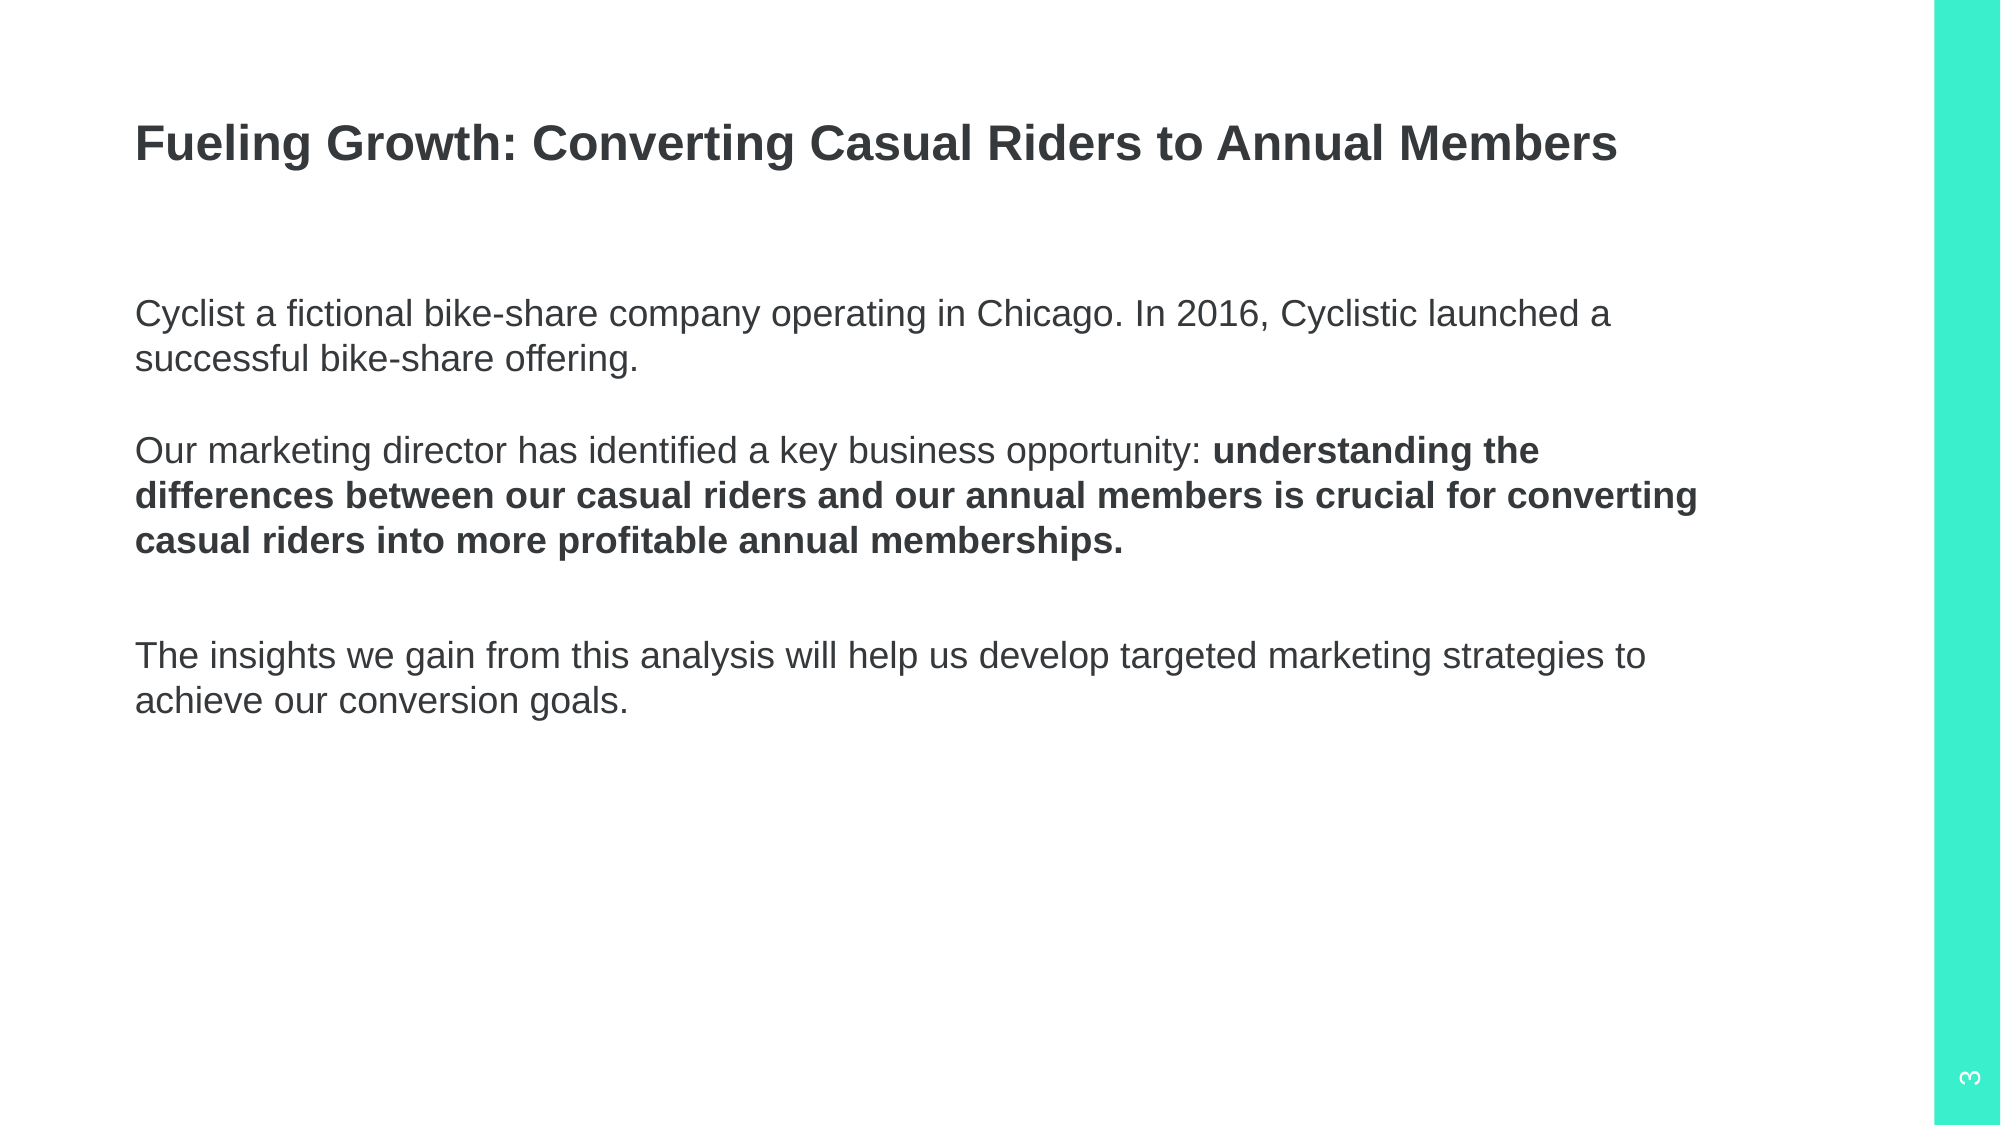

Fueling Growth: Converting Casual Riders to Annual Members
Cyclist a fictional bike-share company operating in Chicago. In 2016, Cyclistic launched a successful bike-share offering.
Our marketing director has identified a key business opportunity: understanding the differences between our casual riders and our annual members is crucial for converting casual riders into more profitable annual memberships.
The insights we gain from this analysis will help us develop targeted marketing strategies to achieve our conversion goals.
3